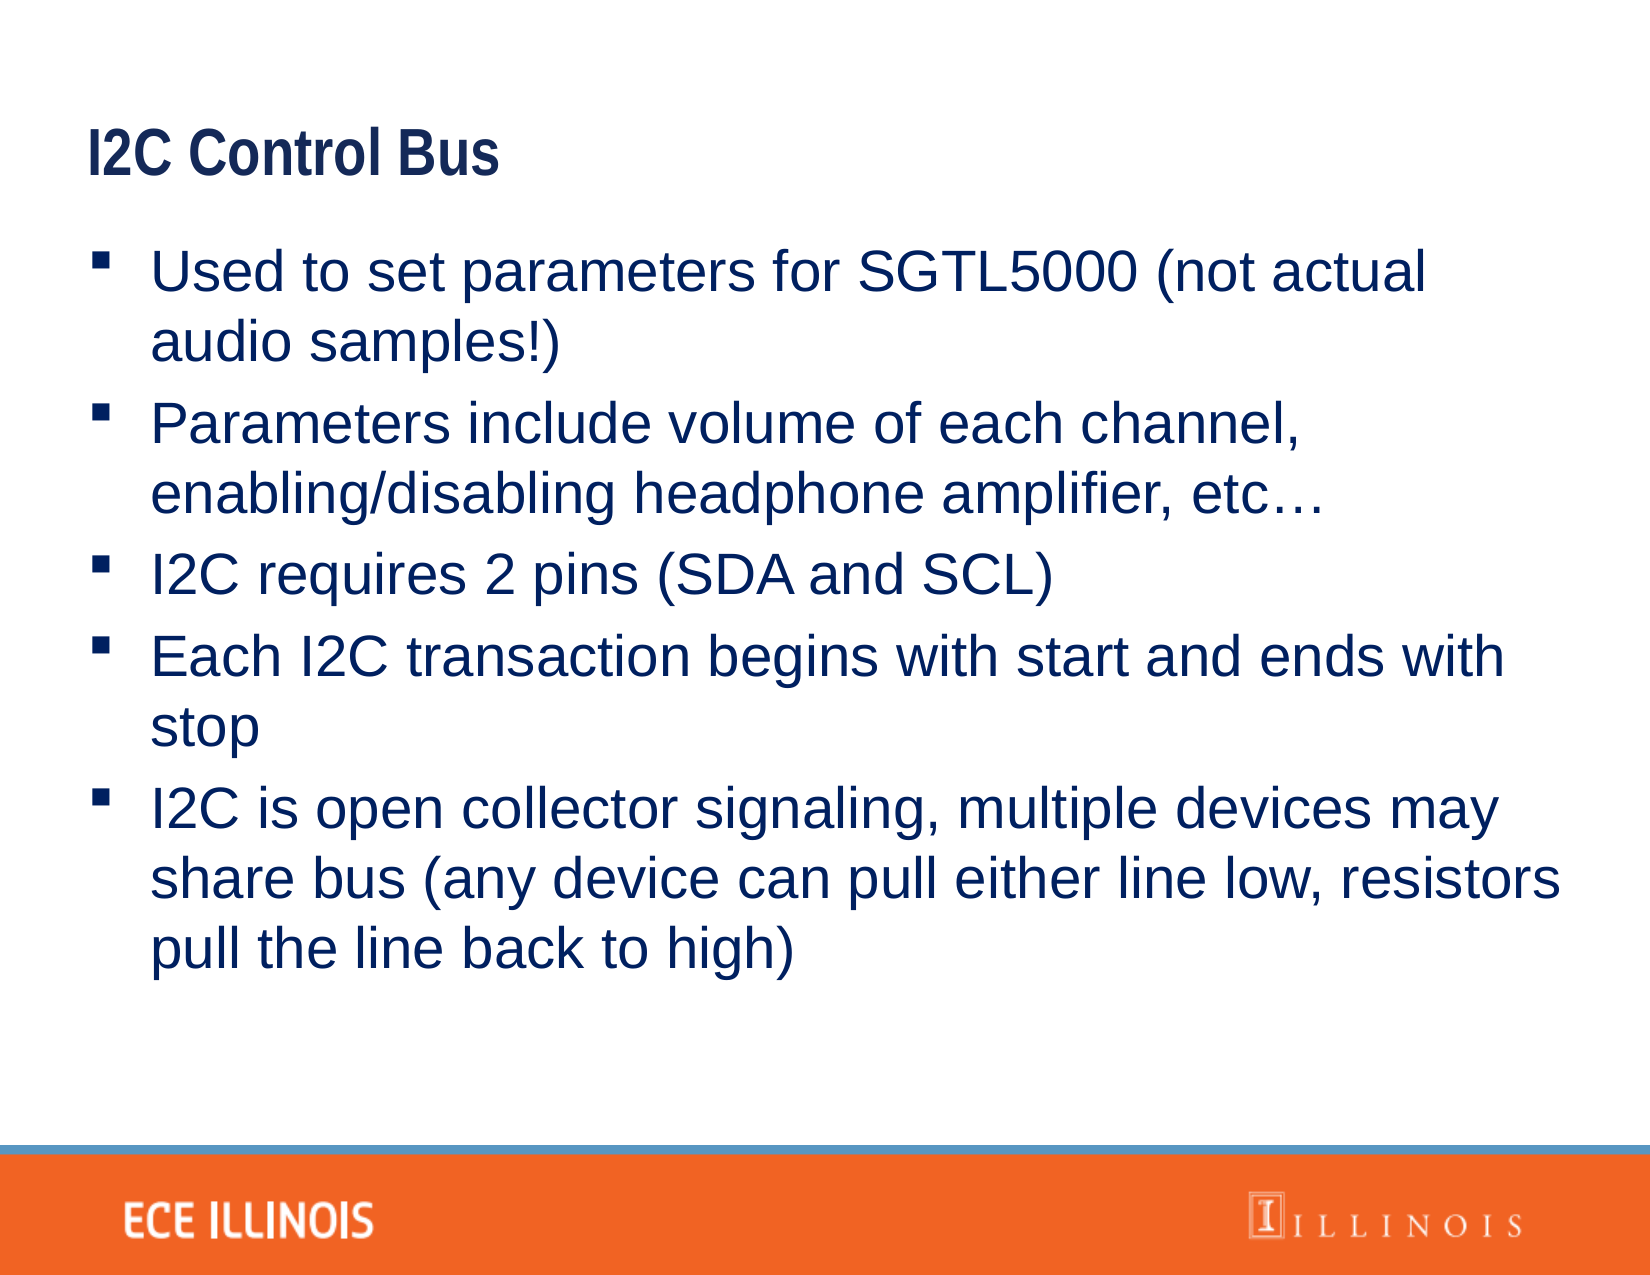

I2C Control Bus
Used to set parameters for SGTL5000 (not actual audio samples!)
Parameters include volume of each channel, enabling/disabling headphone amplifier, etc…
I2C requires 2 pins (SDA and SCL)
Each I2C transaction begins with start and ends with stop
I2C is open collector signaling, multiple devices may share bus (any device can pull either line low, resistors pull the line back to high)